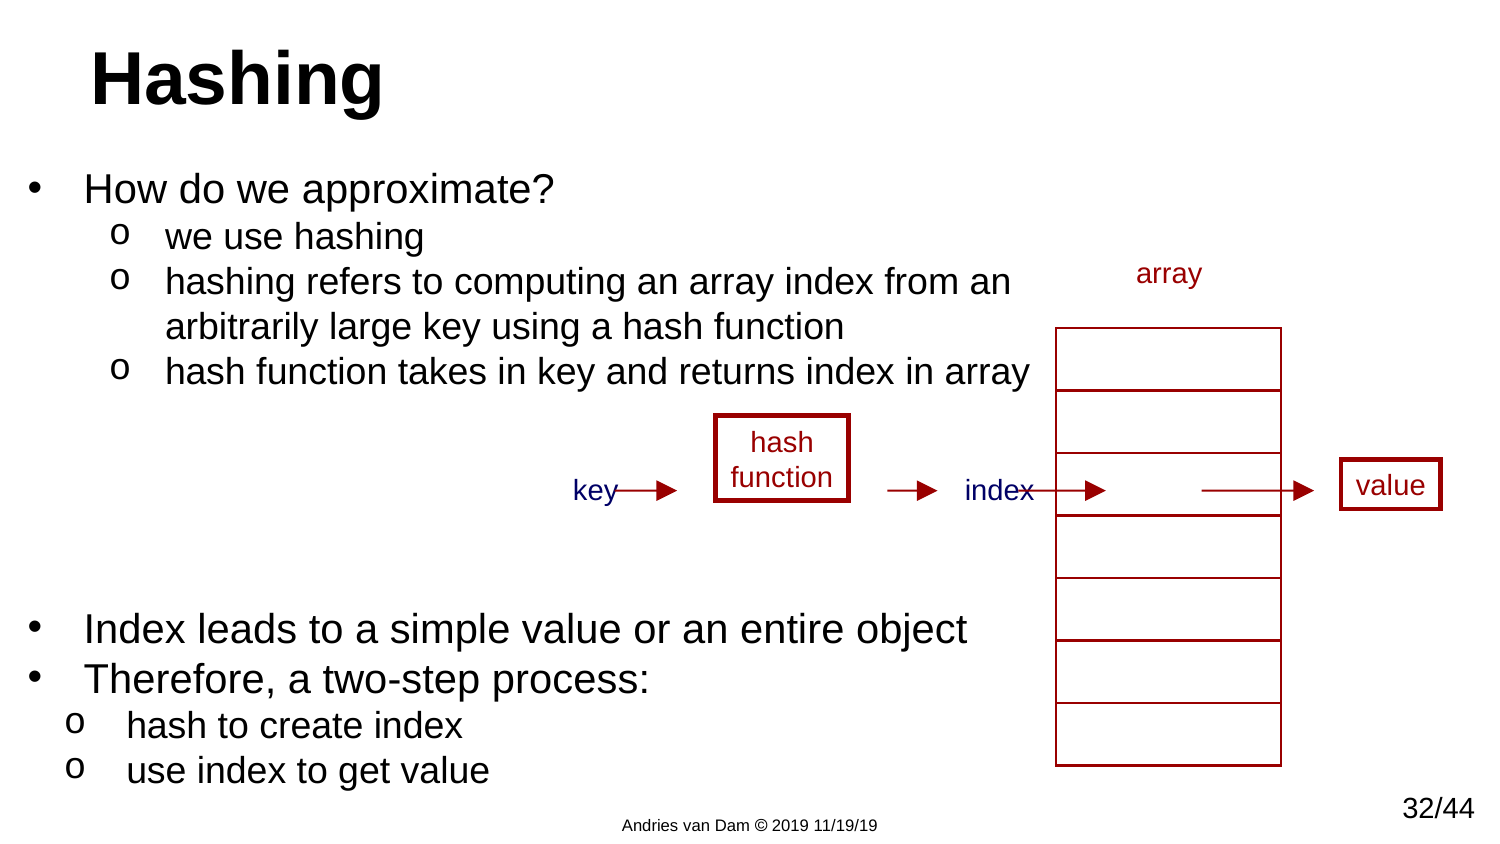

# Hashing
How do we approximate?
we use hashing
hashing refers to computing an array index from an arbitrarily large key using a hash function
hash function takes in key and returns index in array

Index leads to a simple value or an entire object
Therefore, a two-step process:
hash to create index
use index to get value
array

hash
function

value
key
index